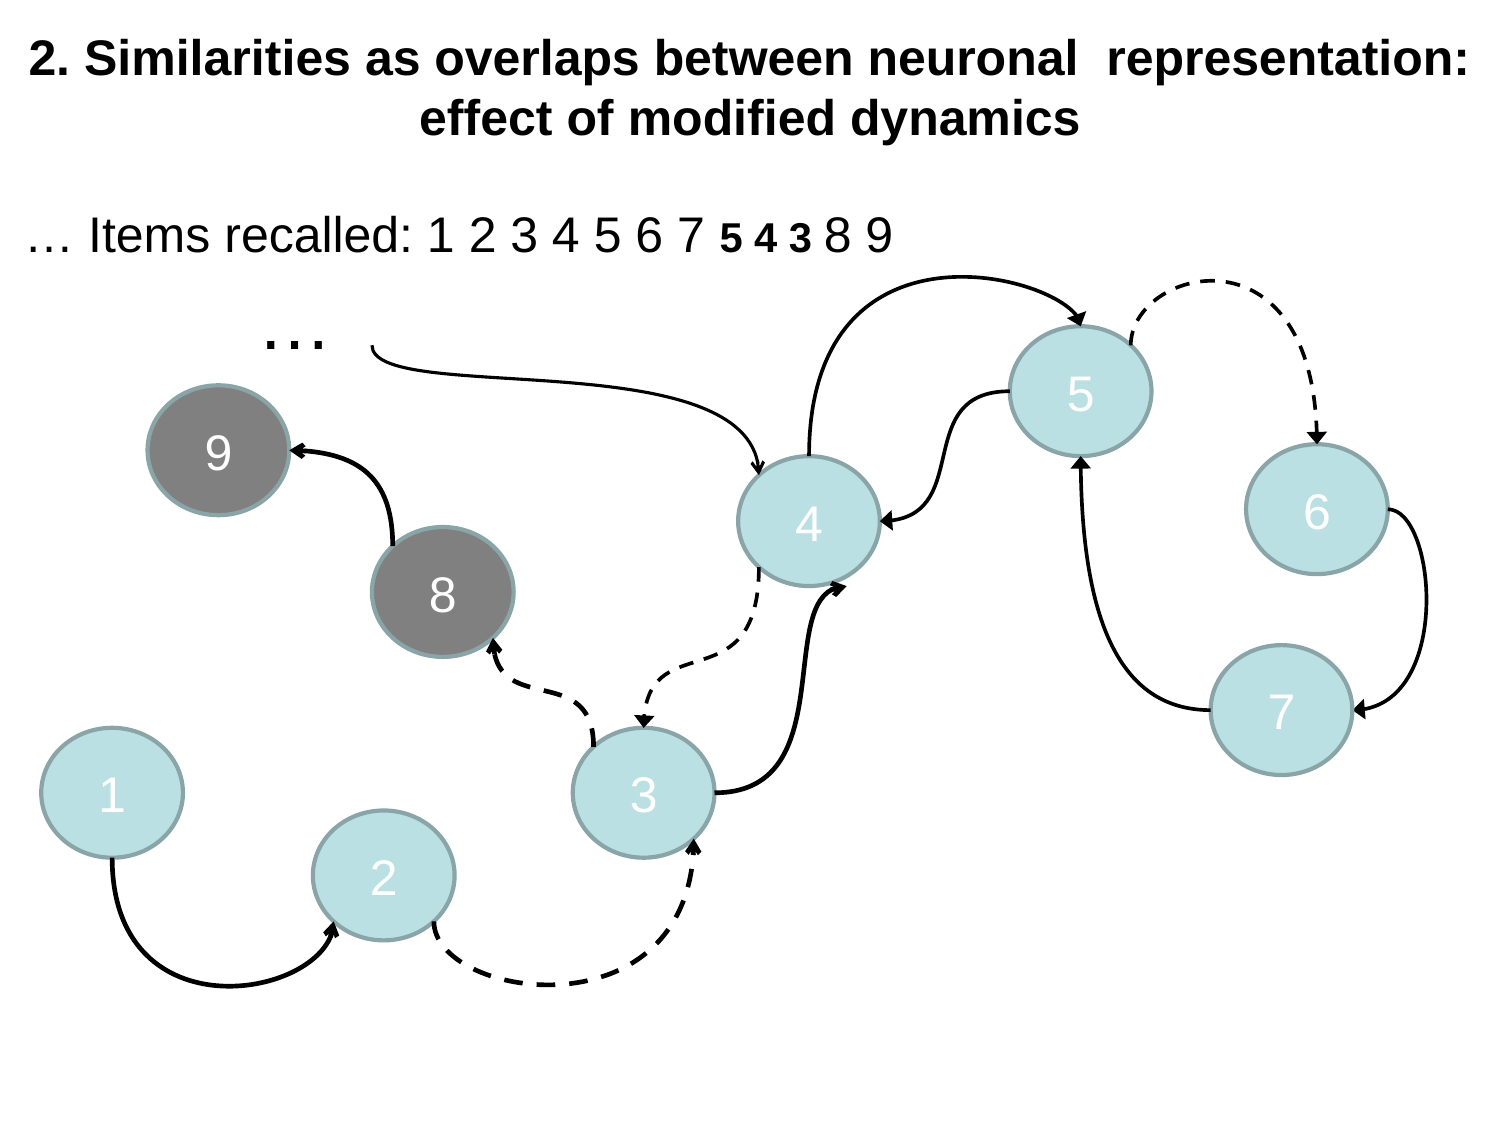

# 2. Similarities as overlaps between neuronal  representation: effect of modified dynamics
Items recalled: 1 2 3 4 5 6 7 5 4 3 8 9 …
…
5
9
6
4
8
7
1
3
2